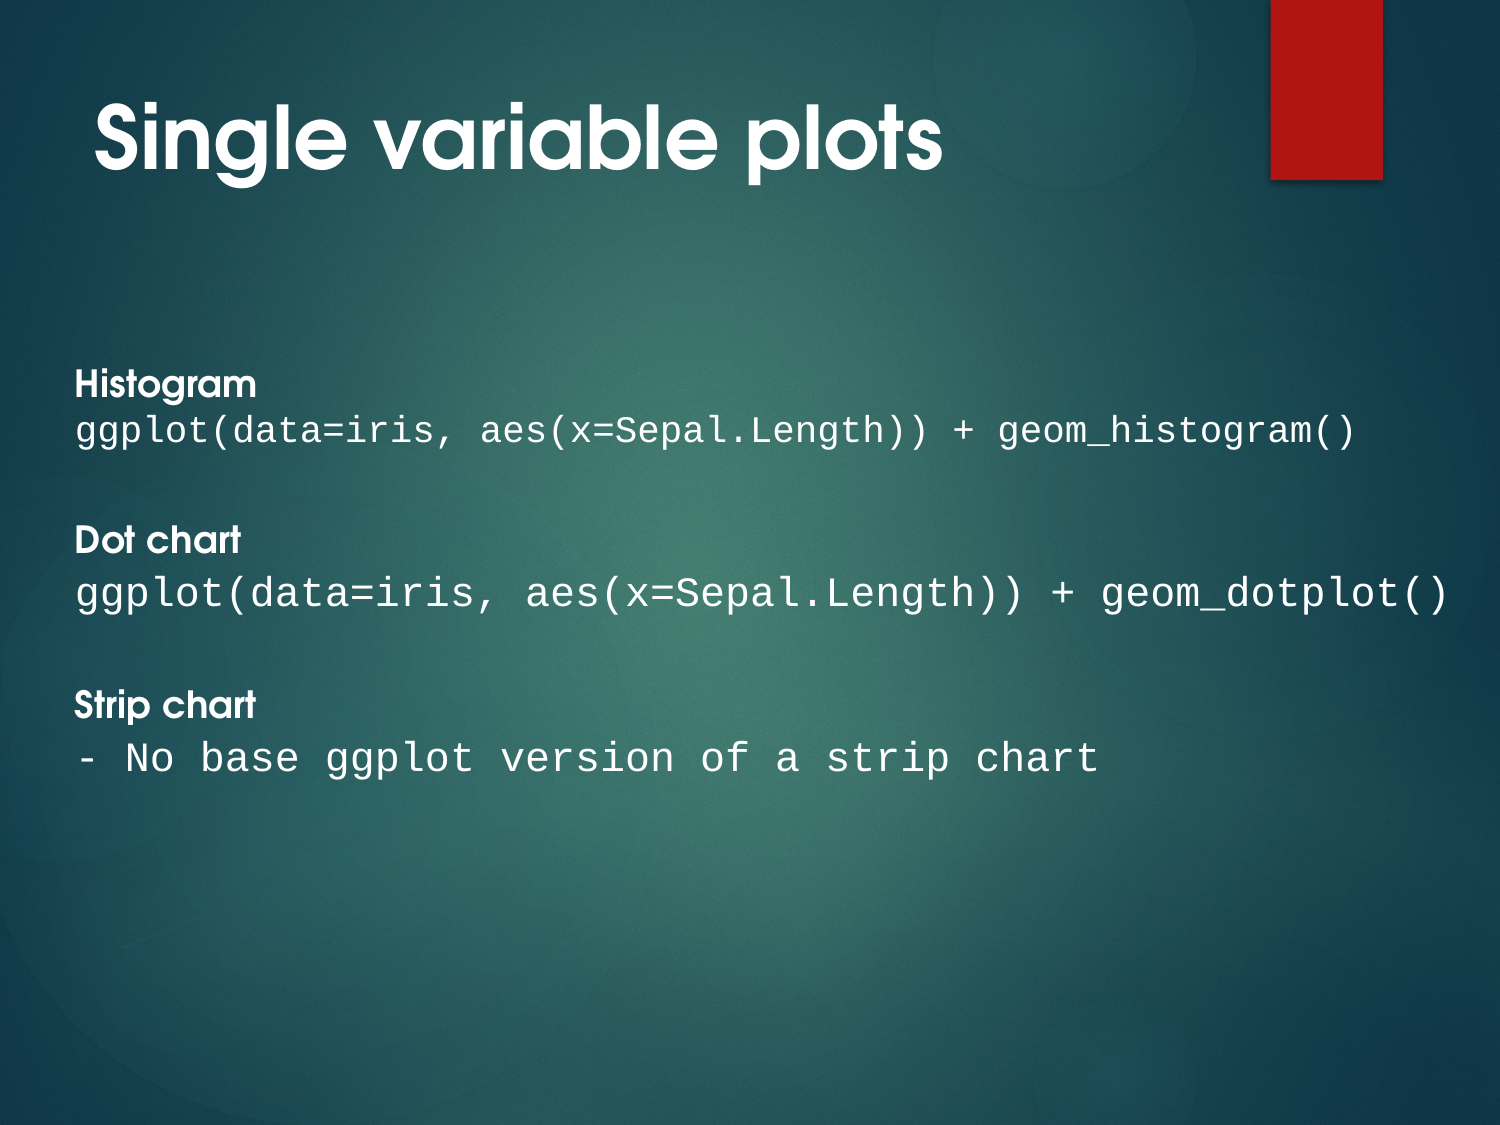

# Single variable plots
Histogram
ggplot(data=iris, aes(x=Sepal.Length)) + geom_histogram()

Dot chart
ggplot(data=iris, aes(x=Sepal.Length)) + geom_dotplot()

Strip chart
- No base ggplot version of a strip chart